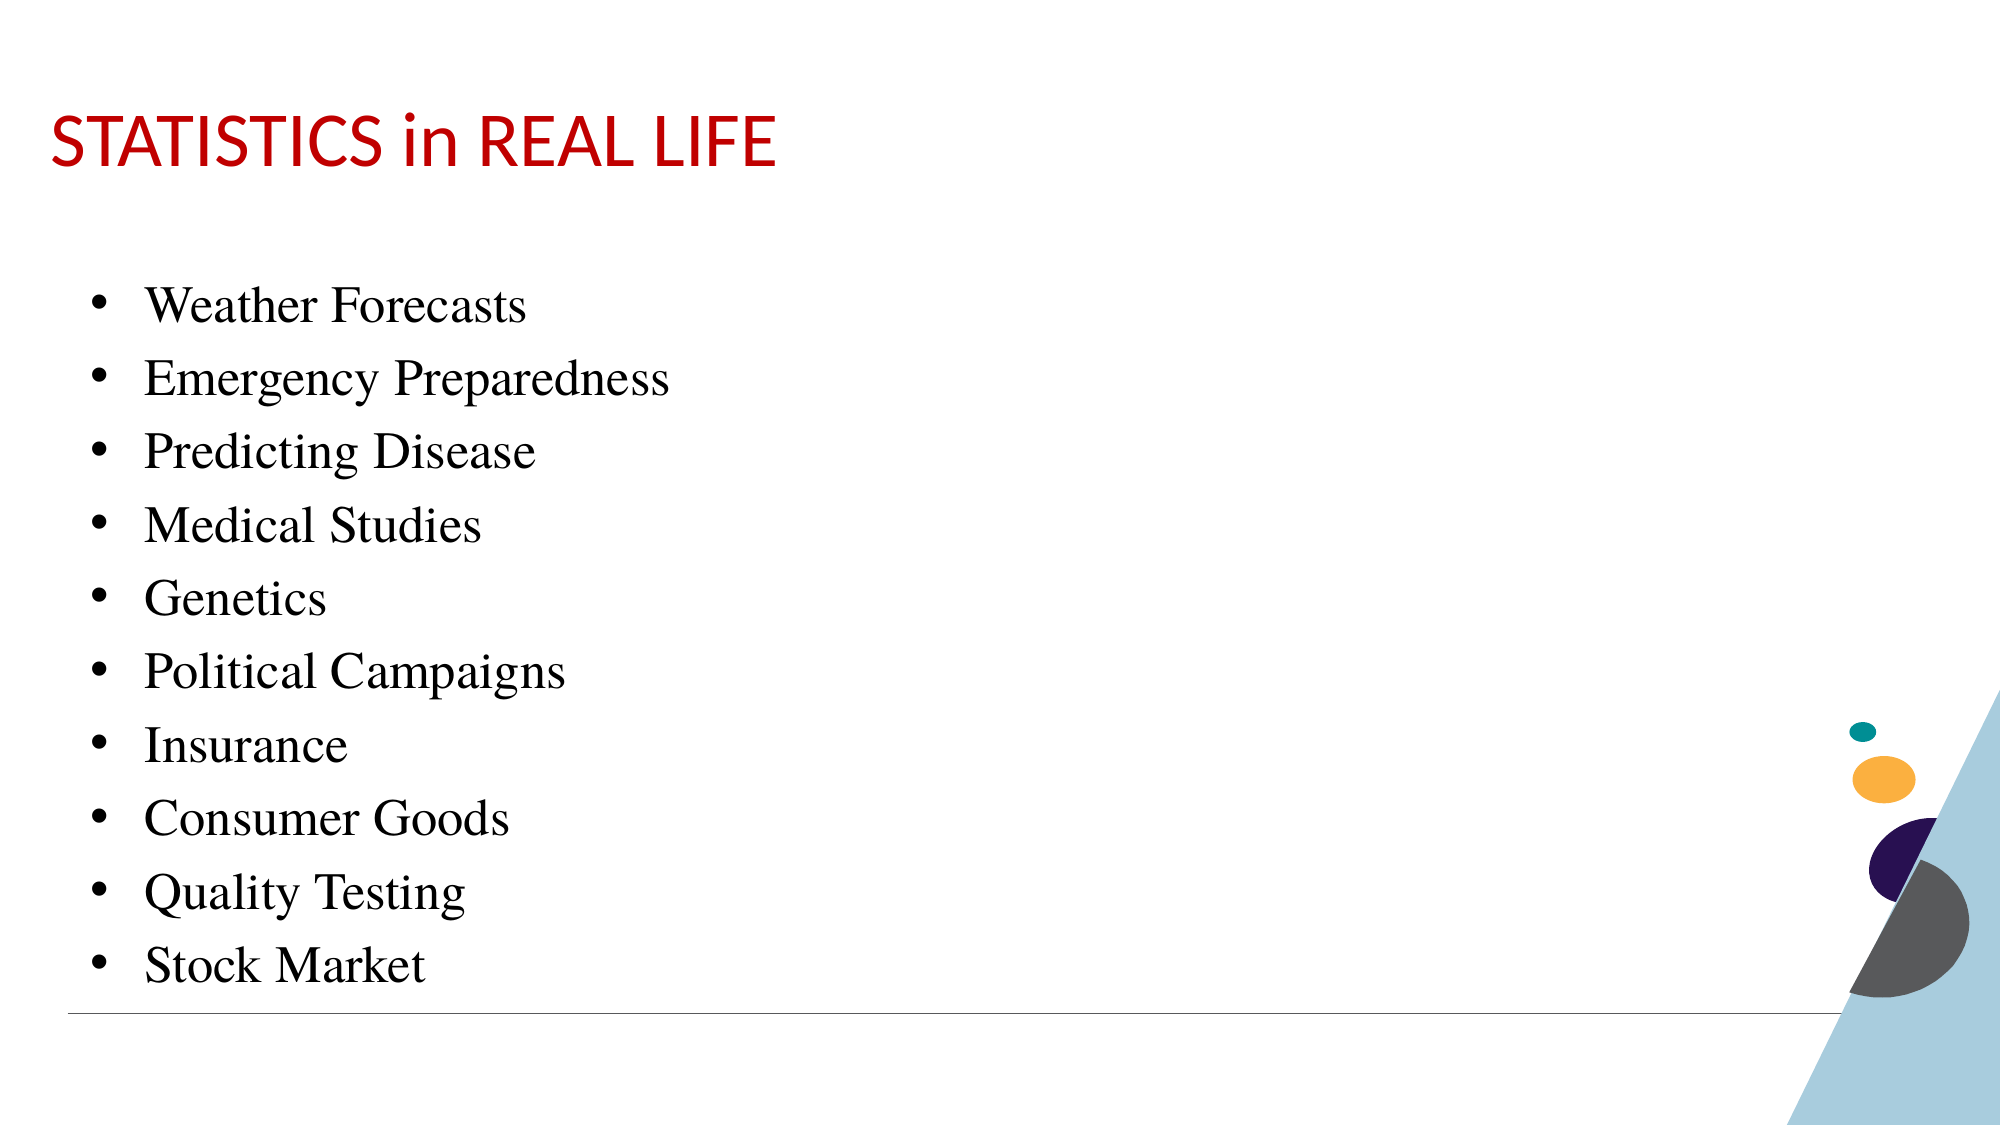

# STATISTICS in REAL LIFE
Weather Forecasts
Emergency Preparedness
Predicting Disease
Medical Studies
Genetics
Political Campaigns
Insurance
Consumer Goods
Quality Testing
Stock Market